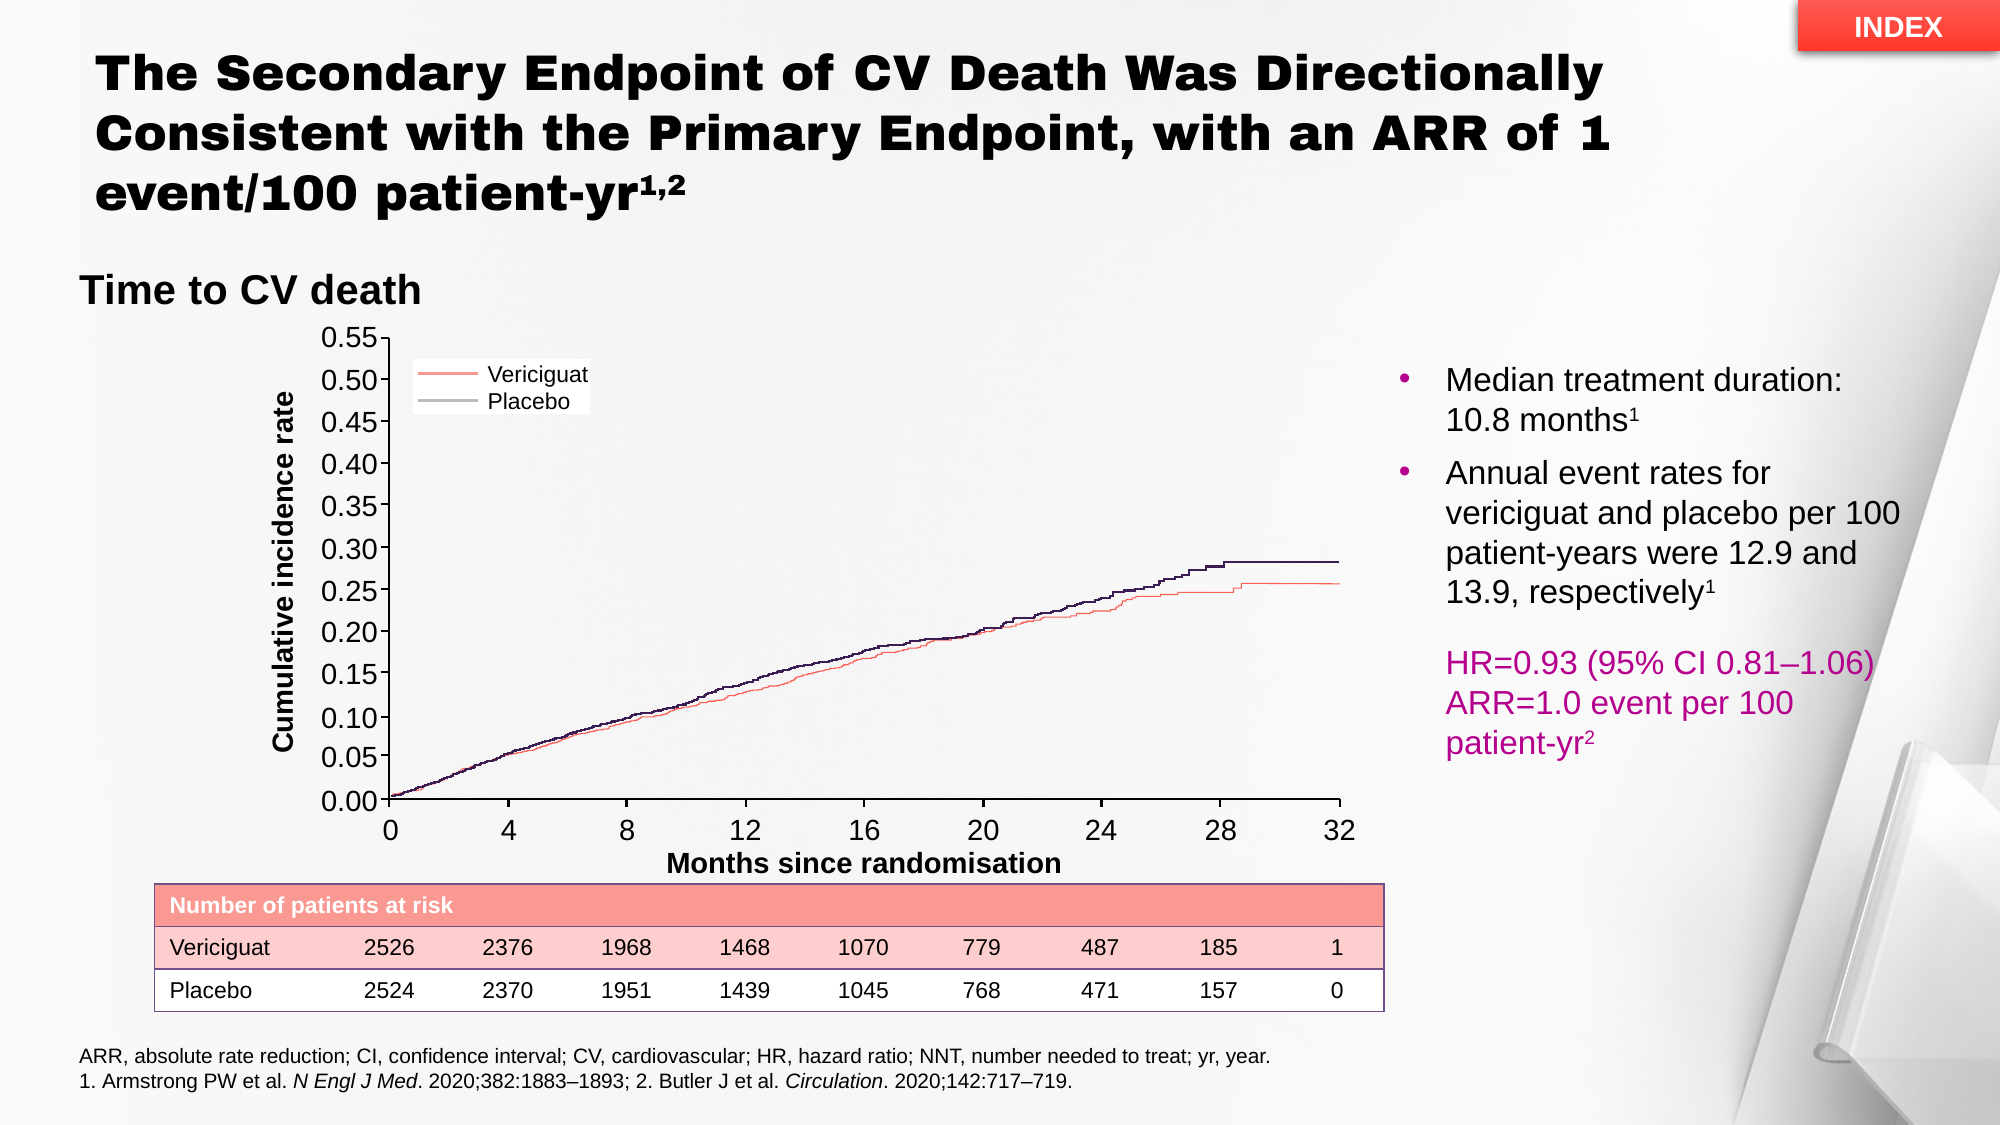

INDEX
# The Secondary Endpoint of CV Death Was Directionally Consistent with the Primary Endpoint, with an ARR of 1 event/100 patient-yr1,2
Time to CV death
0.55
0.50
0.45
0.40
0.35
0.30
0.25
0.20
0.15
0.10
0.05
0.00
0
4
8
12
16
20
24
28
32
Median treatment duration: 10.8 months1
Annual event rates for vericiguat and placebo per 100 patient-years were 12.9 and 13.9, respectively1
Vericiguat
Placebo
Cumulative incidence rate

HR=0.93 (95% CI 0.81–1.06)
ARR=1.0 event per 100 patient-yr2
Months since randomisation
| Number of patients at risk |  |  |  |  |  |  |  |  |  |
| --- | --- | --- | --- | --- | --- | --- | --- | --- | --- |
| Vericiguat | 2526 | 2376 | 1968 | 1468 | 1070 | 779 | 487 | 185 | 1 |
| Placebo | 2524 | 2370 | 1951 | 1439 | 1045 | 768 | 471 | 157 | 0 |
ARR, absolute rate reduction; CI, confidence interval; CV, cardiovascular; HR, hazard ratio; NNT, number needed to treat; yr, year.
1. Armstrong PW et al. N Engl J Med. 2020;382:1883–1893; 2. Butler J et al. Circulation. 2020;142:717–719.